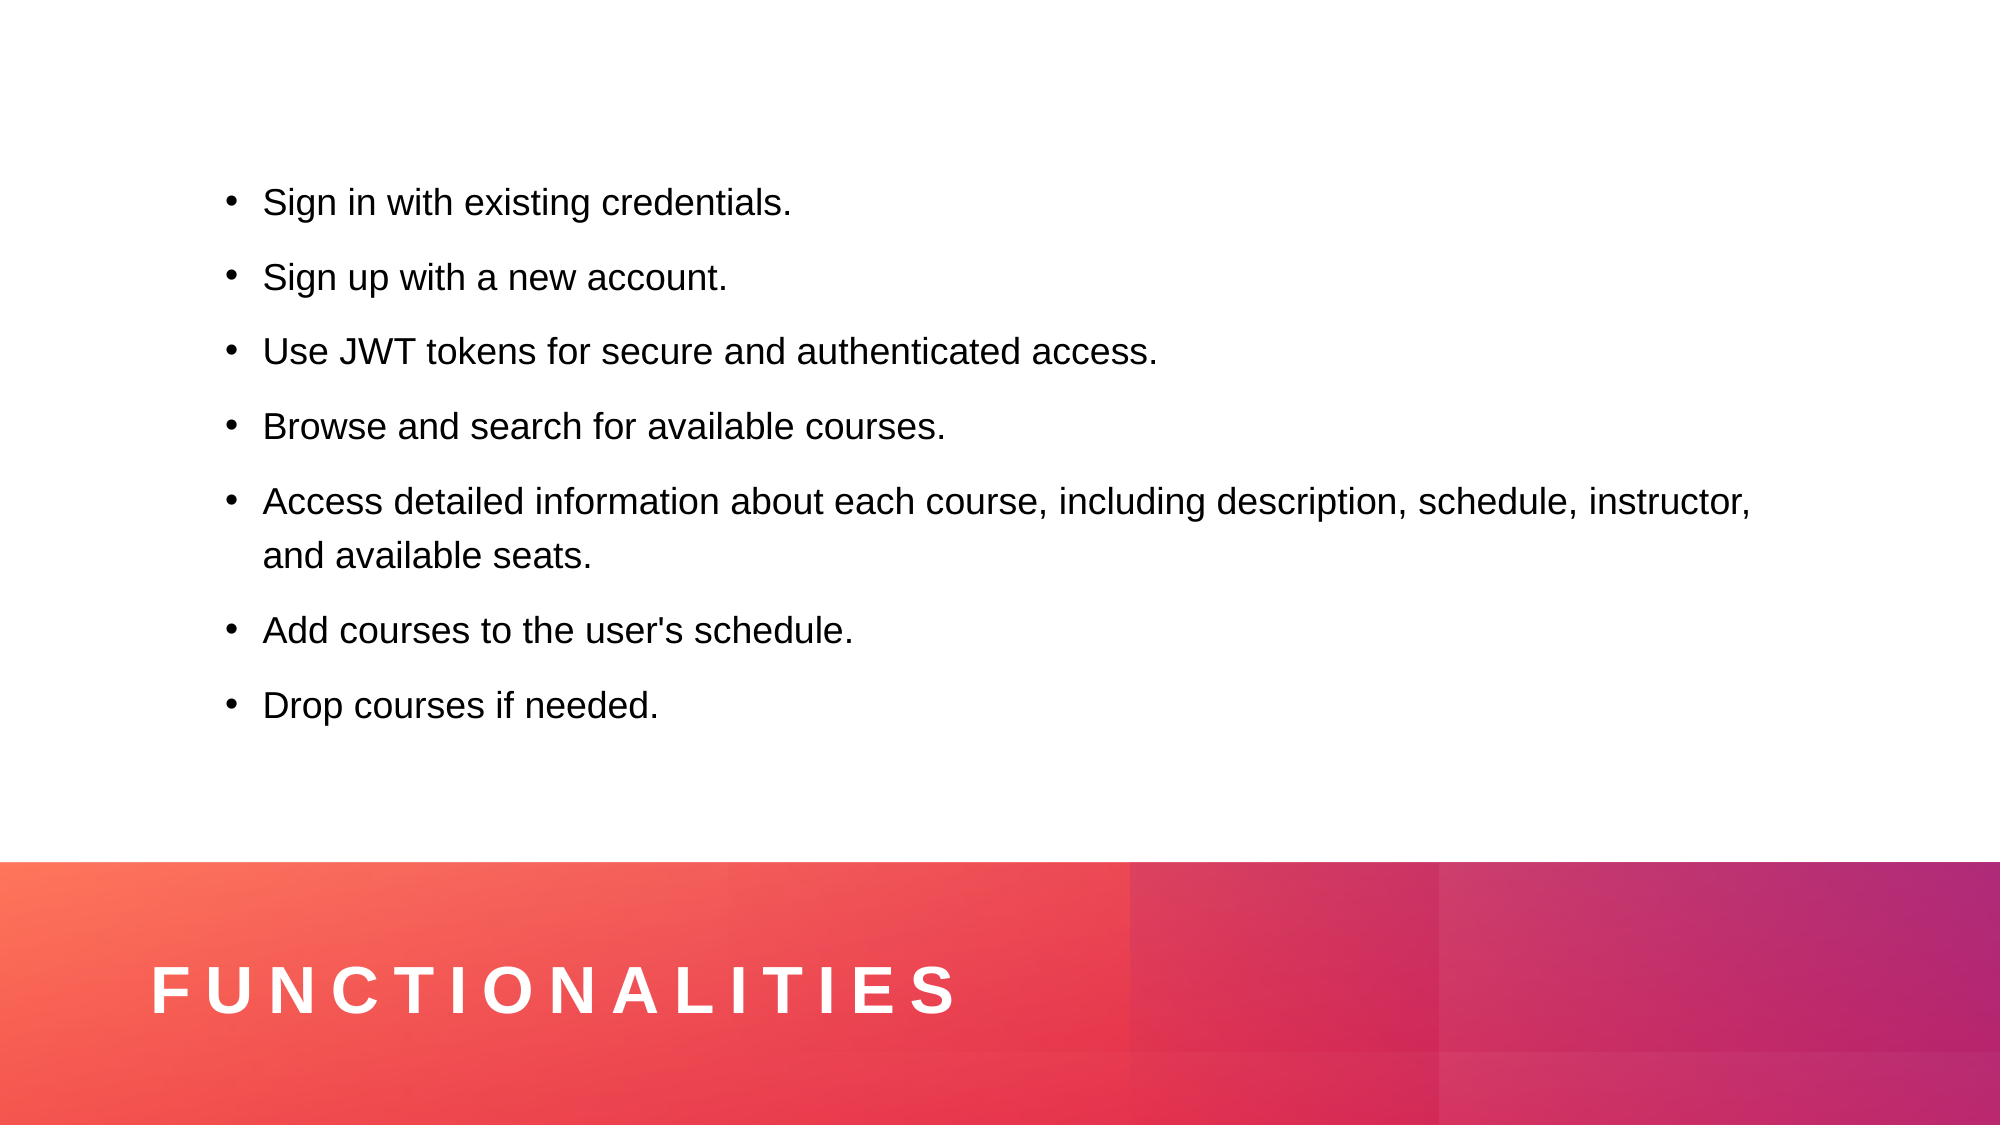

Sign in with existing credentials.
Sign up with a new account.
Use JWT tokens for secure and authenticated access.
Browse and search for available courses.
Access detailed information about each course, including description, schedule, instructor, and available seats.
Add courses to the user's schedule.
Drop courses if needed.

# Functionalities